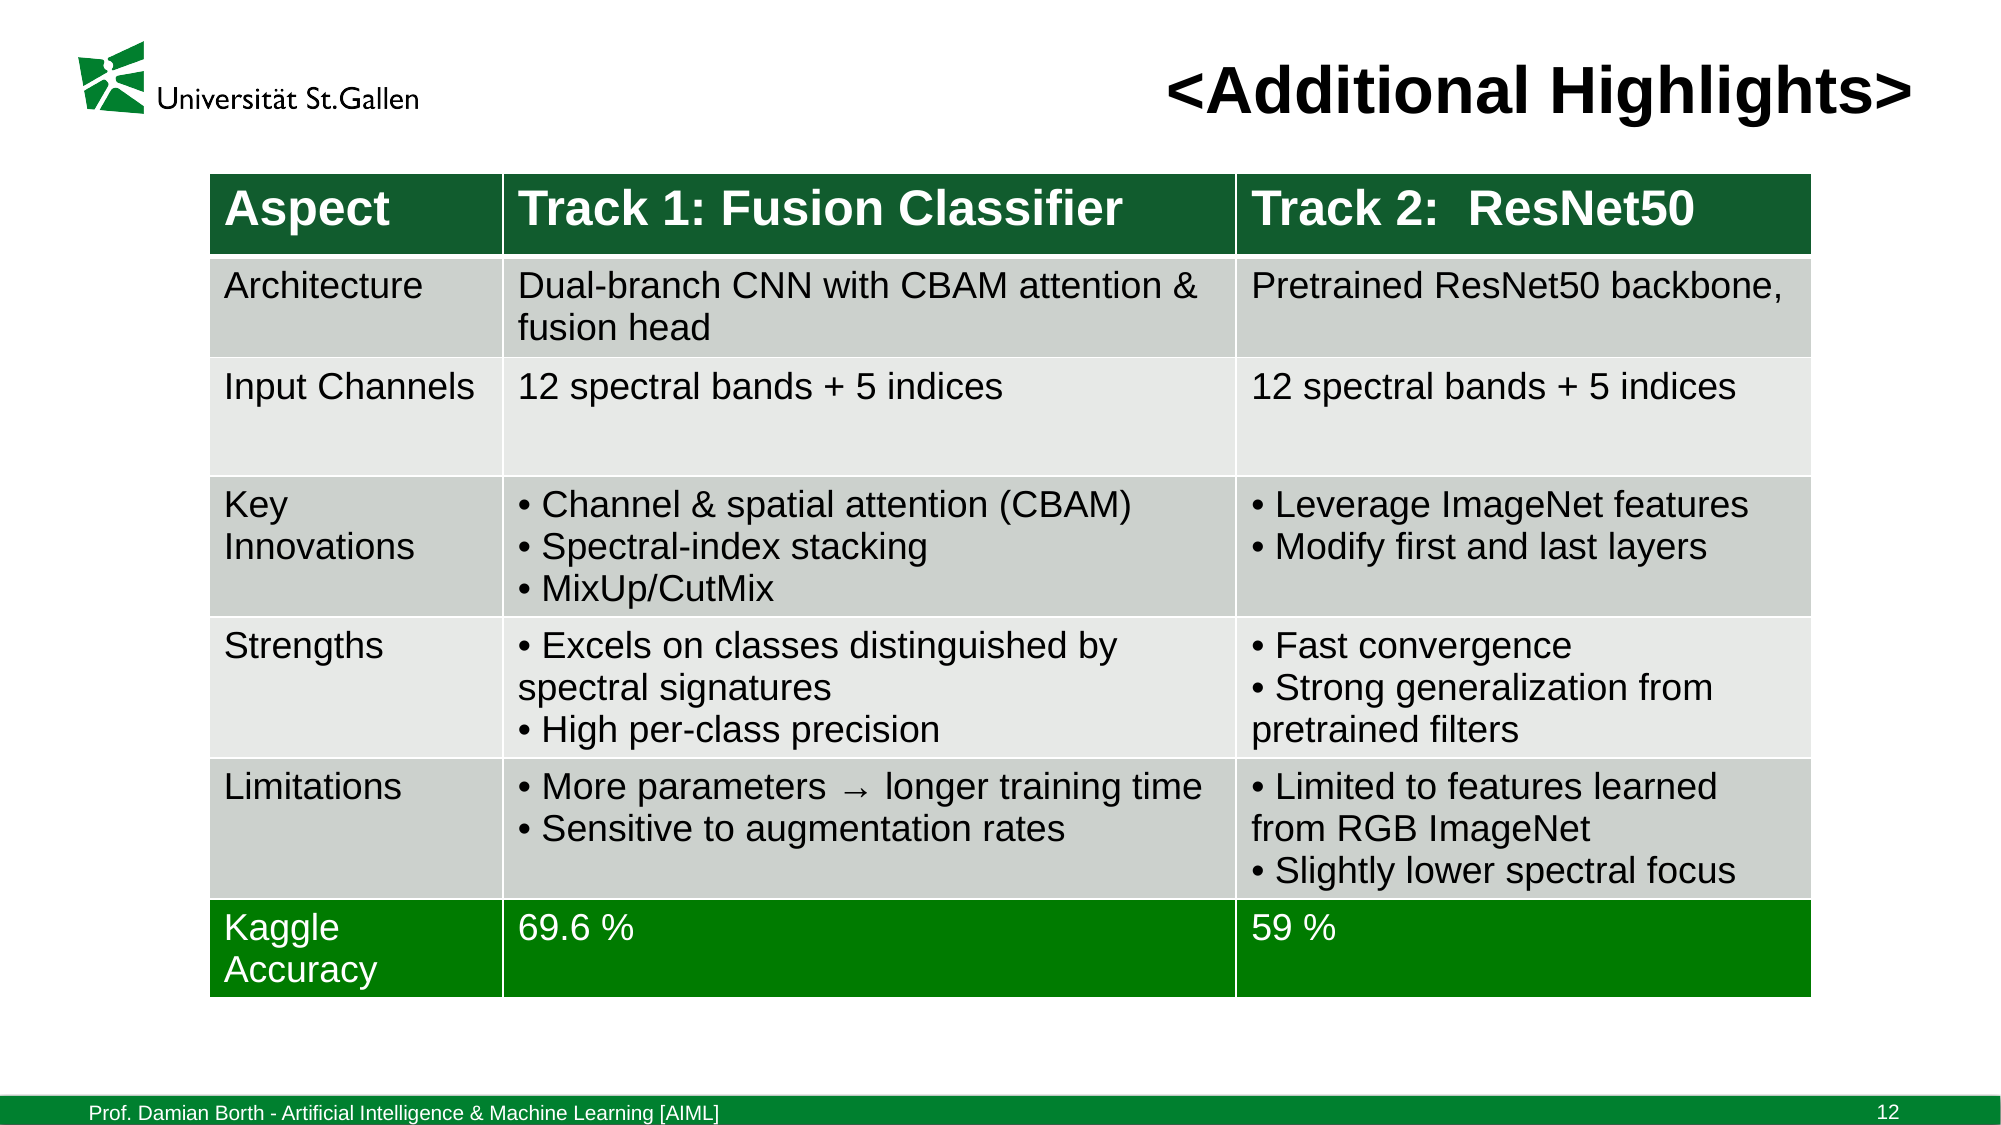

# <Additional Highlights>
| Aspect | Track 1: Fusion Classifier | Track 2: ResNet50 |
| --- | --- | --- |
| Architecture | Dual-branch CNN with CBAM attention & fusion head | Pretrained ResNet50 backbone, |
| Input Channels | 12 spectral bands + 5 indices | 12 spectral bands + 5 indices |
| Key Innovations | • Channel & spatial attention (CBAM) • Spectral-index stacking • MixUp/CutMix | • Leverage ImageNet features • Modify first and last layers |
| Strengths | • Excels on classes distinguished by spectral signatures • High per-class precision | • Fast convergence • Strong generalization from pretrained filters |
| Limitations | • More parameters → longer training time • Sensitive to augmentation rates | • Limited to features learned from RGB ImageNet • Slightly lower spectral focus |
| Kaggle Accuracy | 69.6 % | 59 % |
Prof. Damian Borth - Artificial Intelligence & Machine Learning [AIML]
12